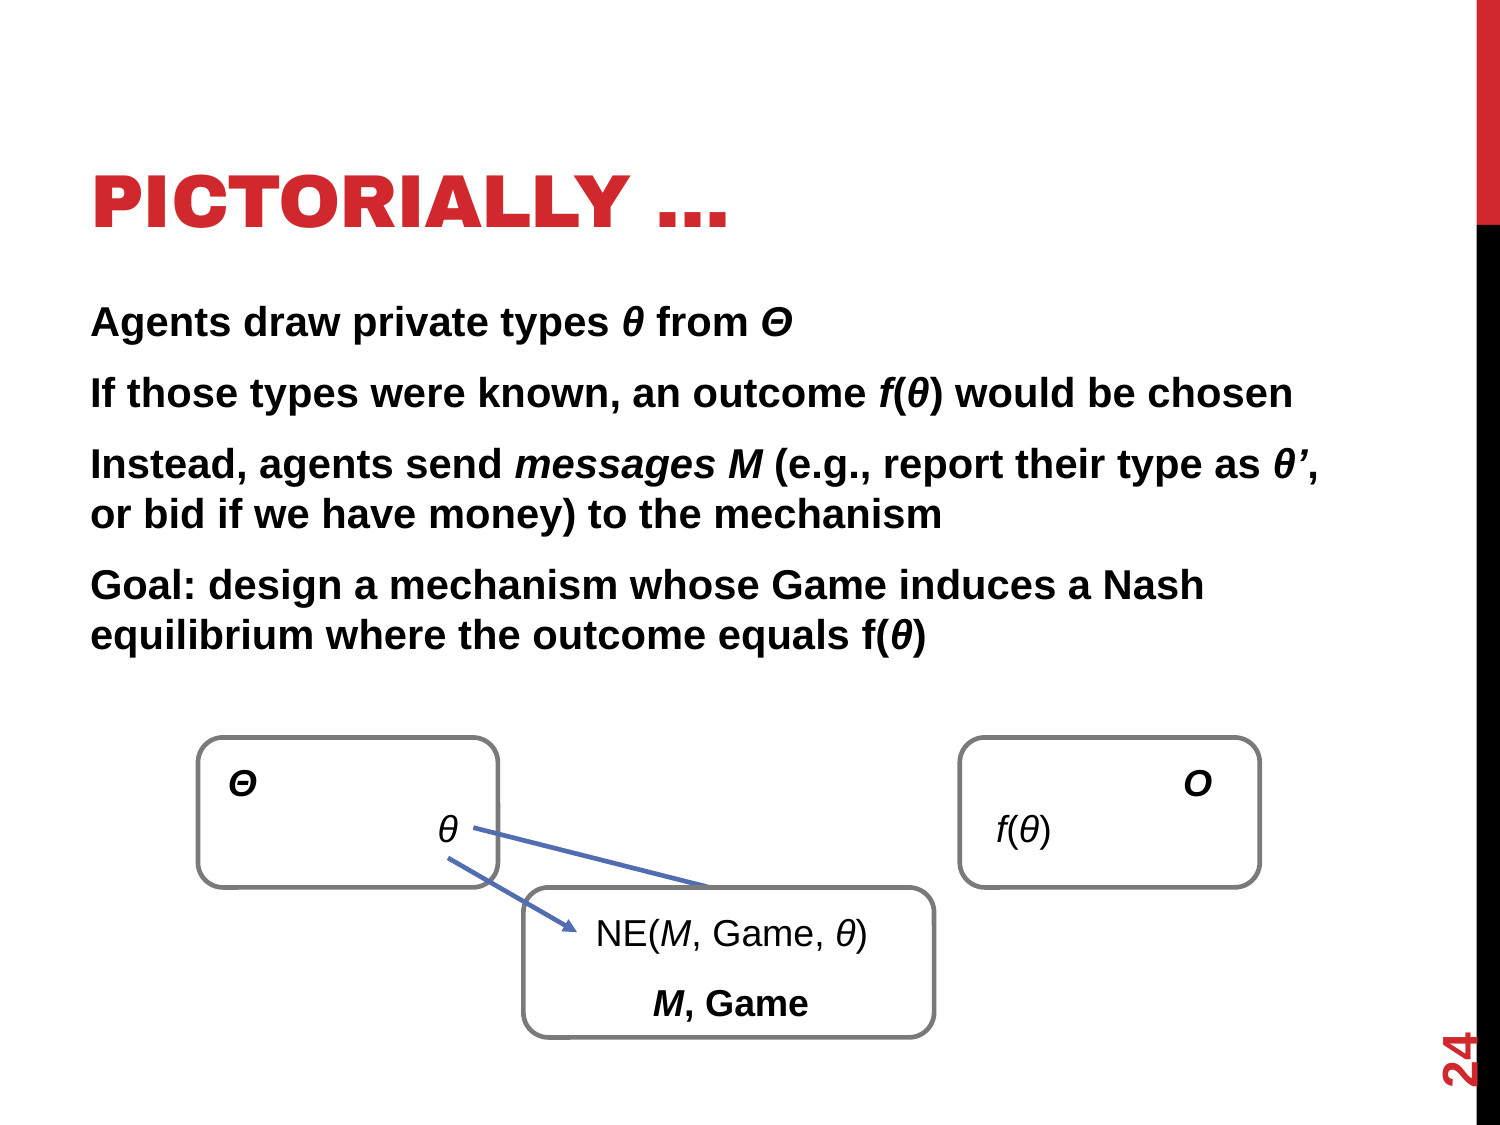

# Pictorially …
Agents draw private types θ from Θ
If those types were known, an outcome f(θ) would be chosen
Instead, agents send messages M (e.g., report their type as θ’, or bid if we have money) to the mechanism
Goal: design a mechanism whose Game induces a Nash equilibrium where the outcome equals f(θ)

Θ
θ

O
f(θ)

NE(M, Game, θ)
M, Game
24